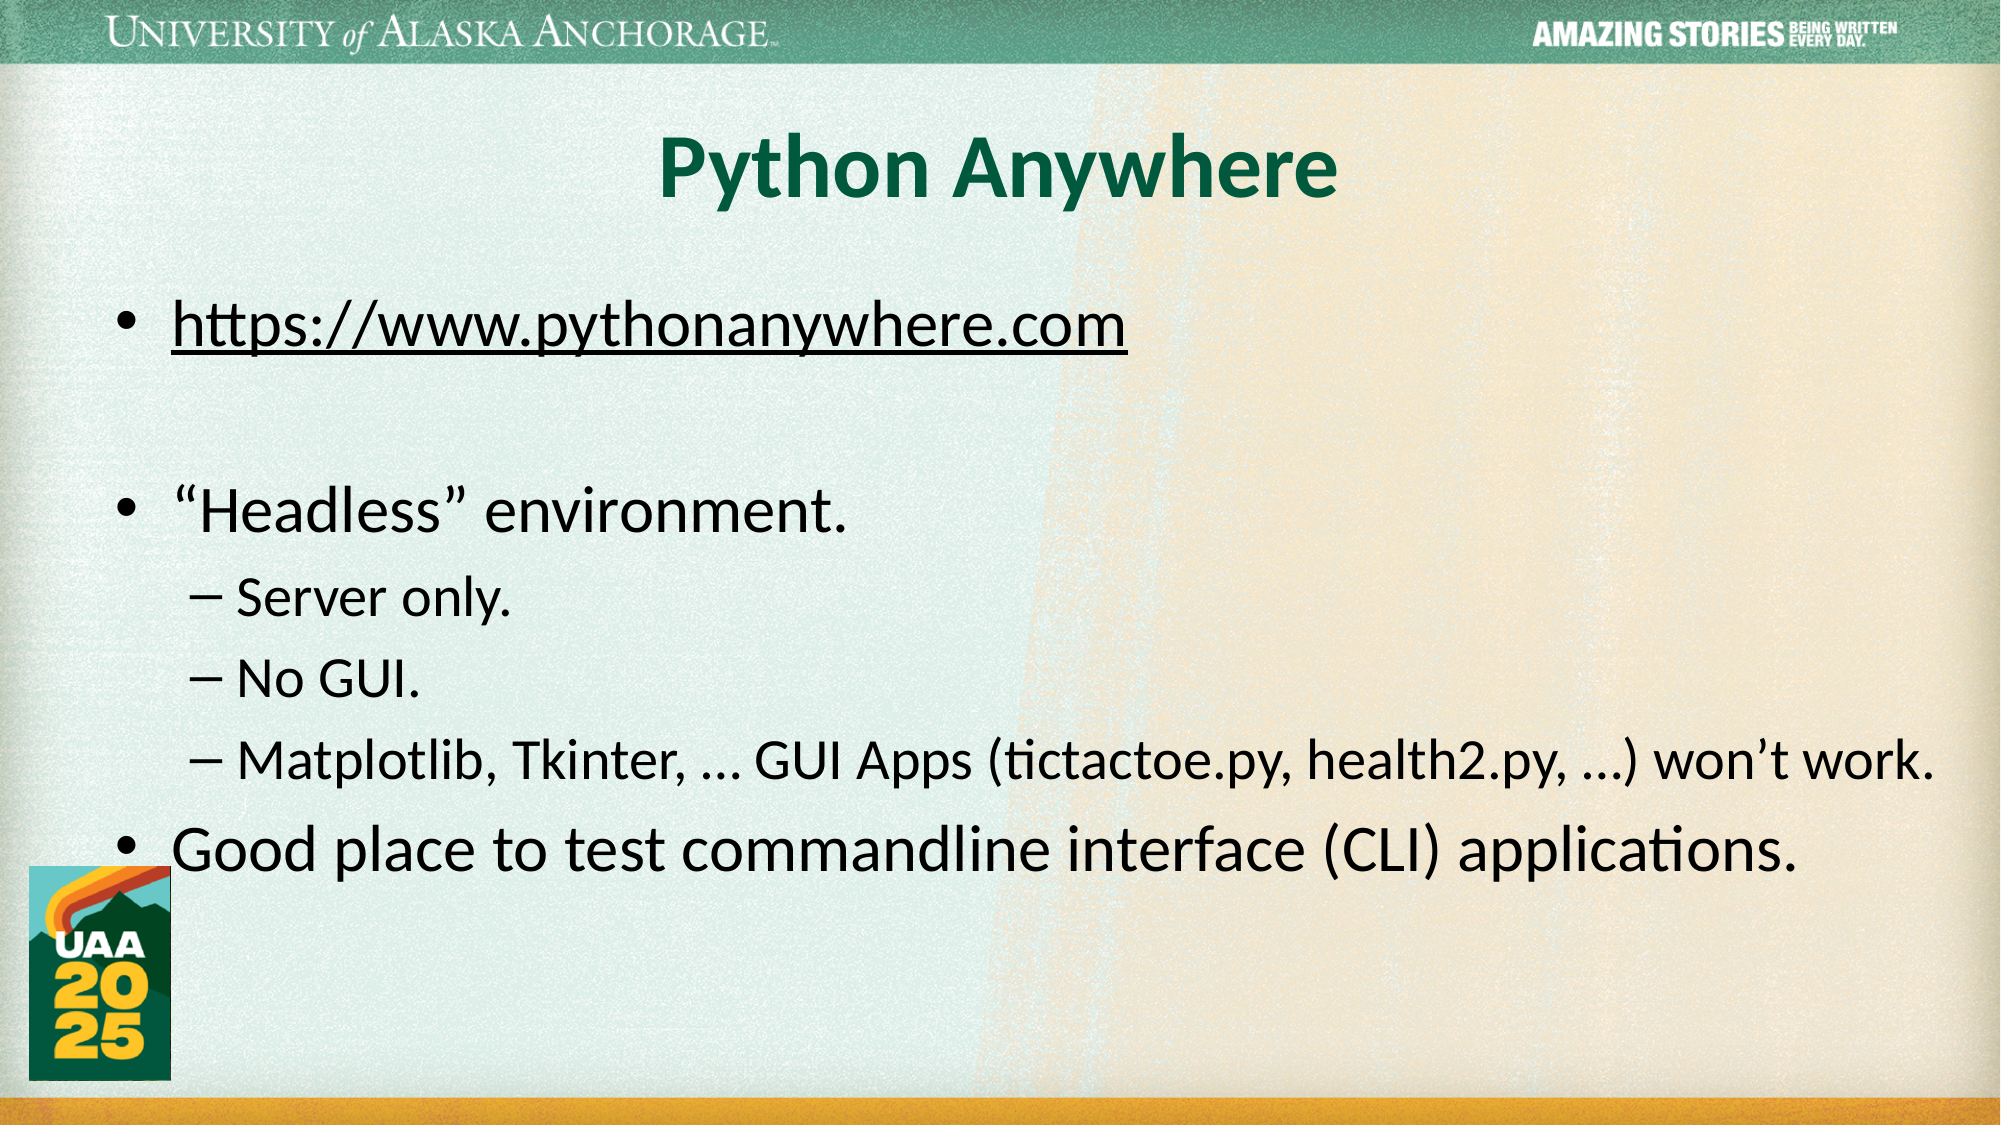

# Python Anywhere
https://www.pythonanywhere.com

“Headless” environment.
Server only.
No GUI.
Matplotlib, Tkinter, … GUI Apps (tictactoe.py, health2.py, …) won’t work.
Good place to test commandline interface (CLI) applications.